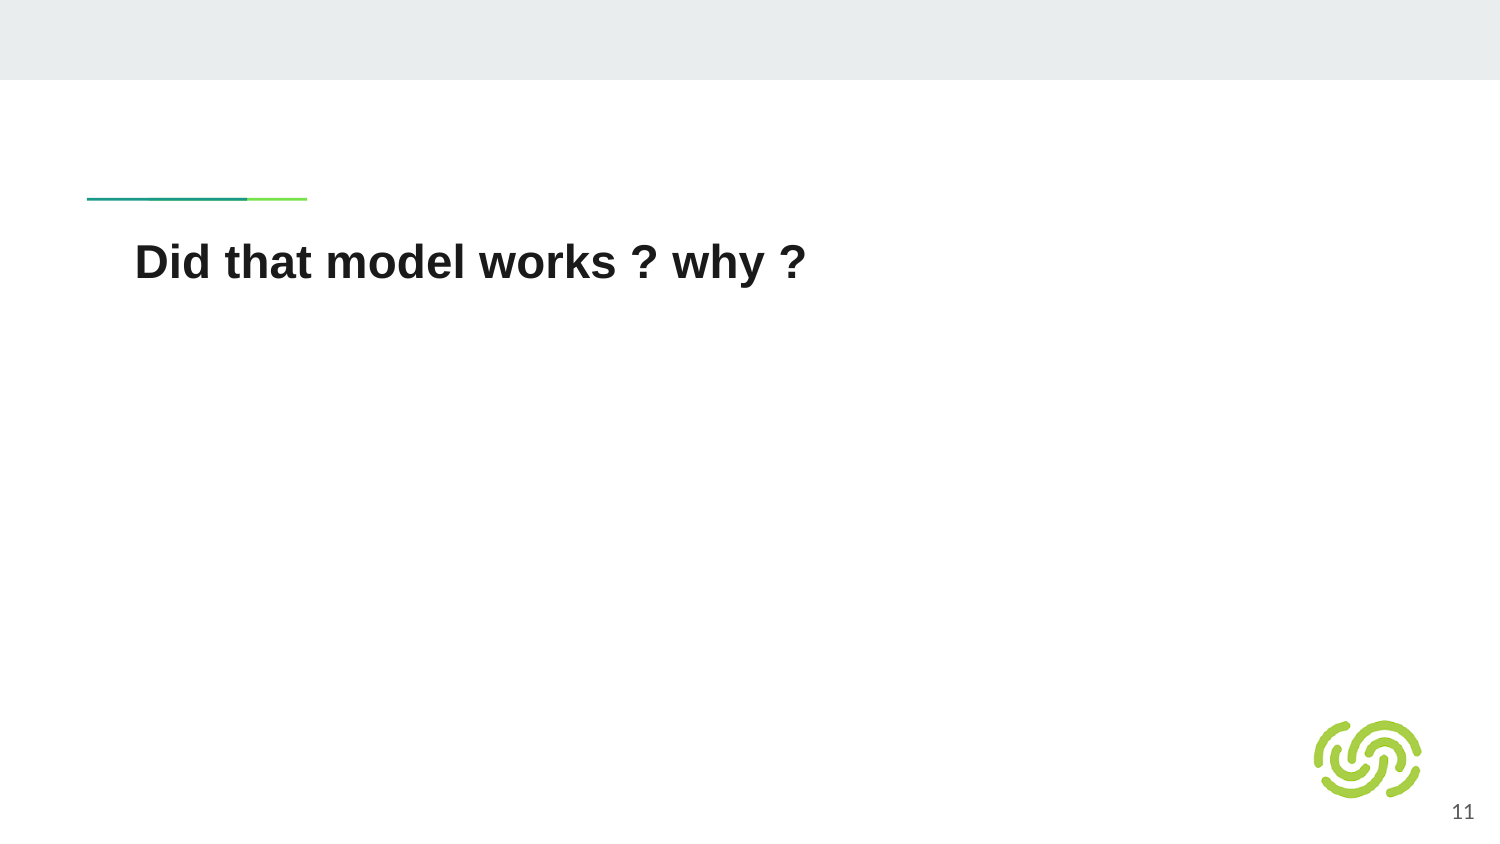

# Did that model works ? why ?

11